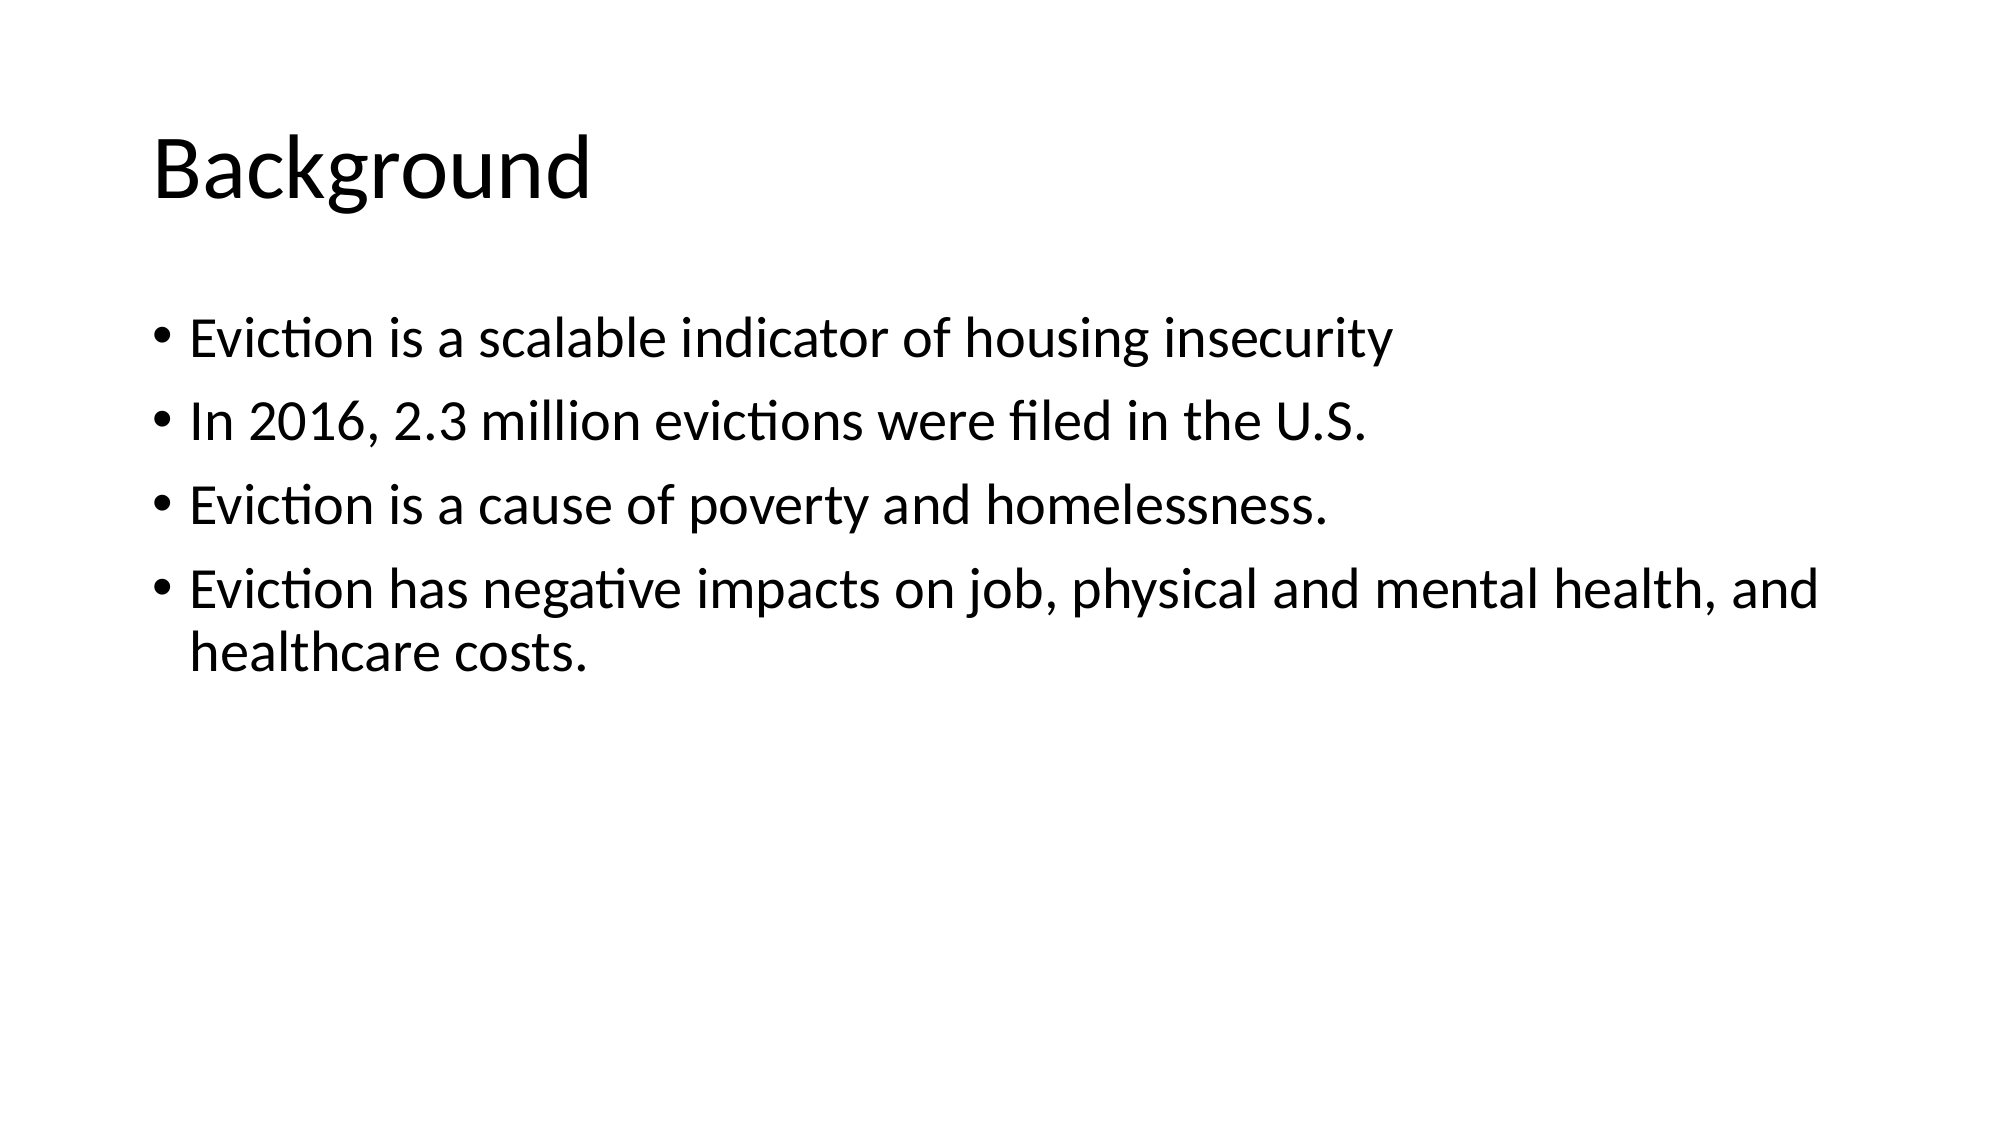

# Background
Eviction is a scalable indicator of housing insecurity
In 2016, 2.3 million evictions were filed in the U.S.
Eviction is a cause of poverty and homelessness.
Eviction has negative impacts on job, physical and mental health, and healthcare costs.